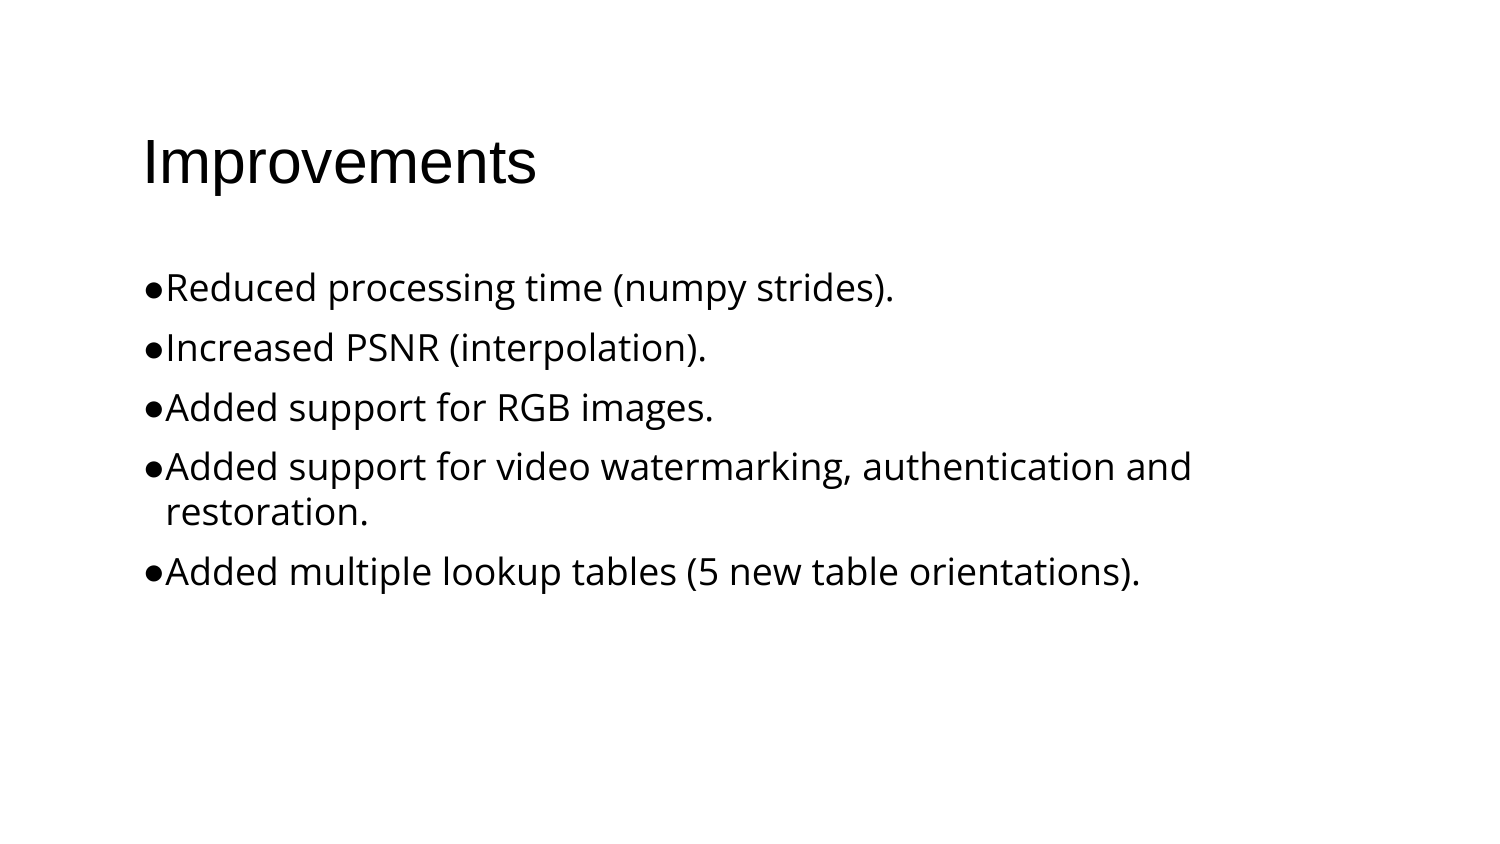

# Improvements
Reduced processing time (numpy strides).
Increased PSNR (interpolation).
Added support for RGB images.
Added support for video watermarking, authentication and restoration.
Added multiple lookup tables (5 new table orientations).